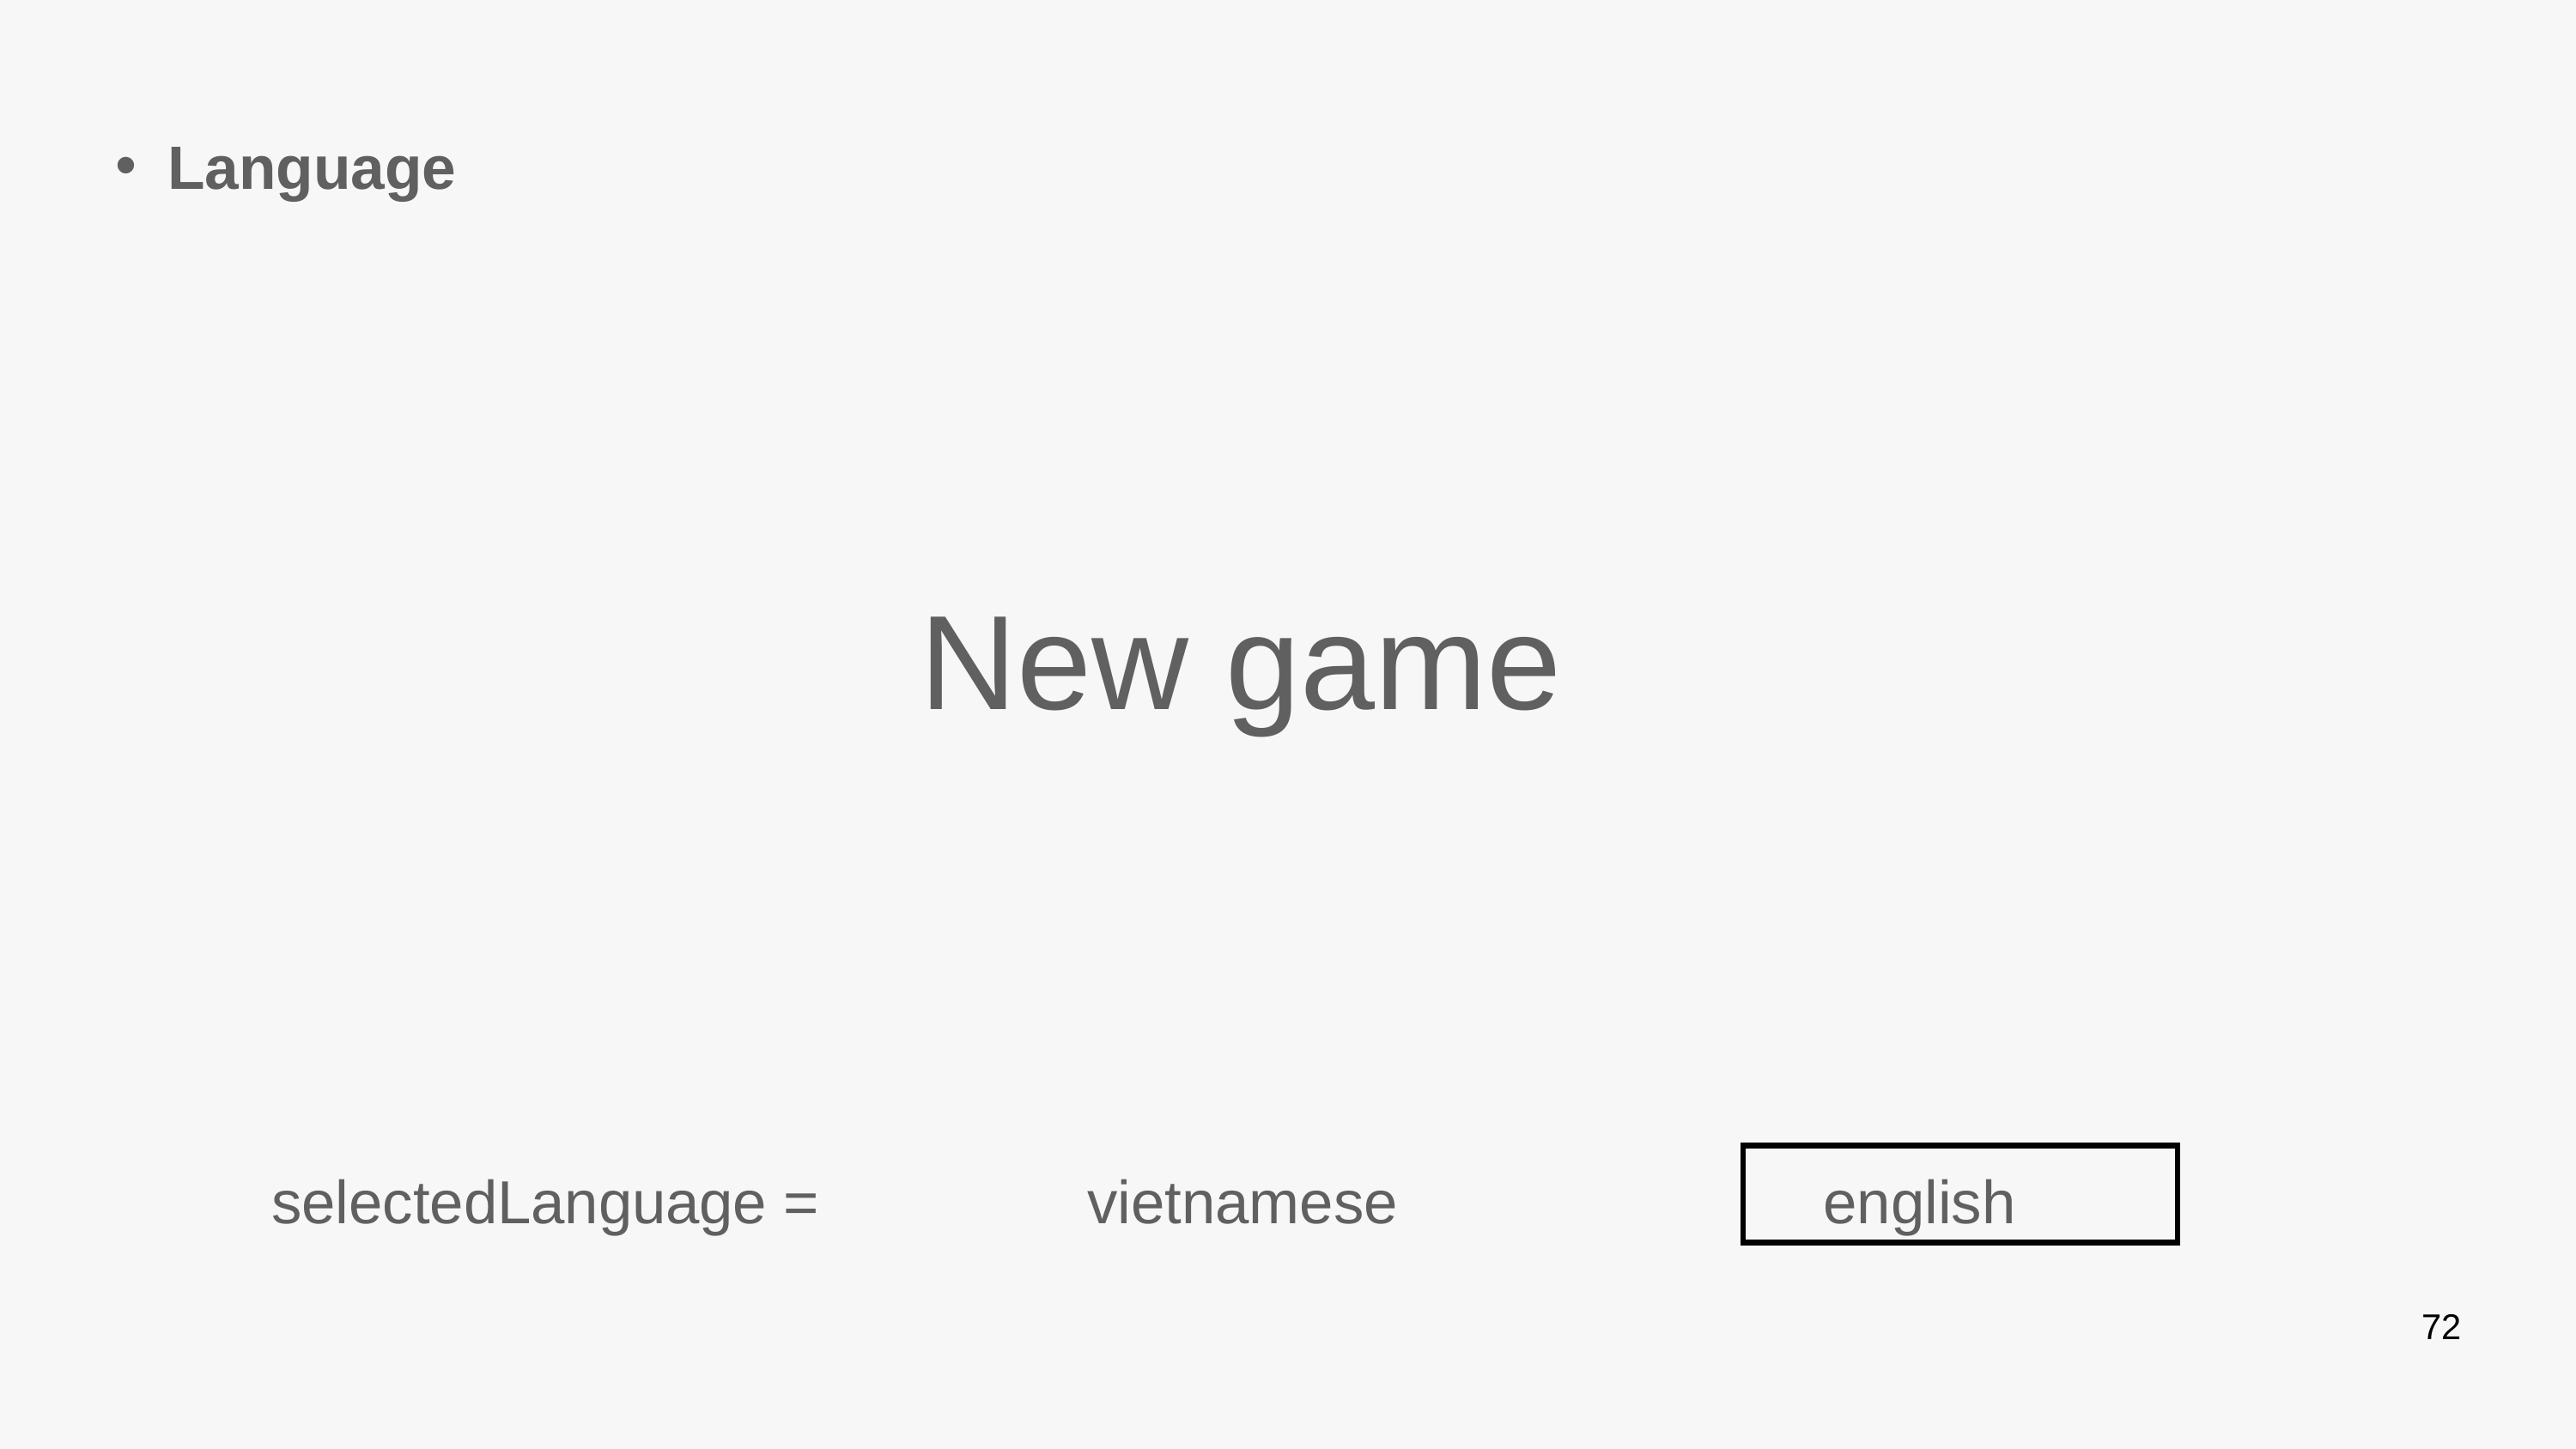

Language
New game
selectedLanguage =
vietnamese
english

72